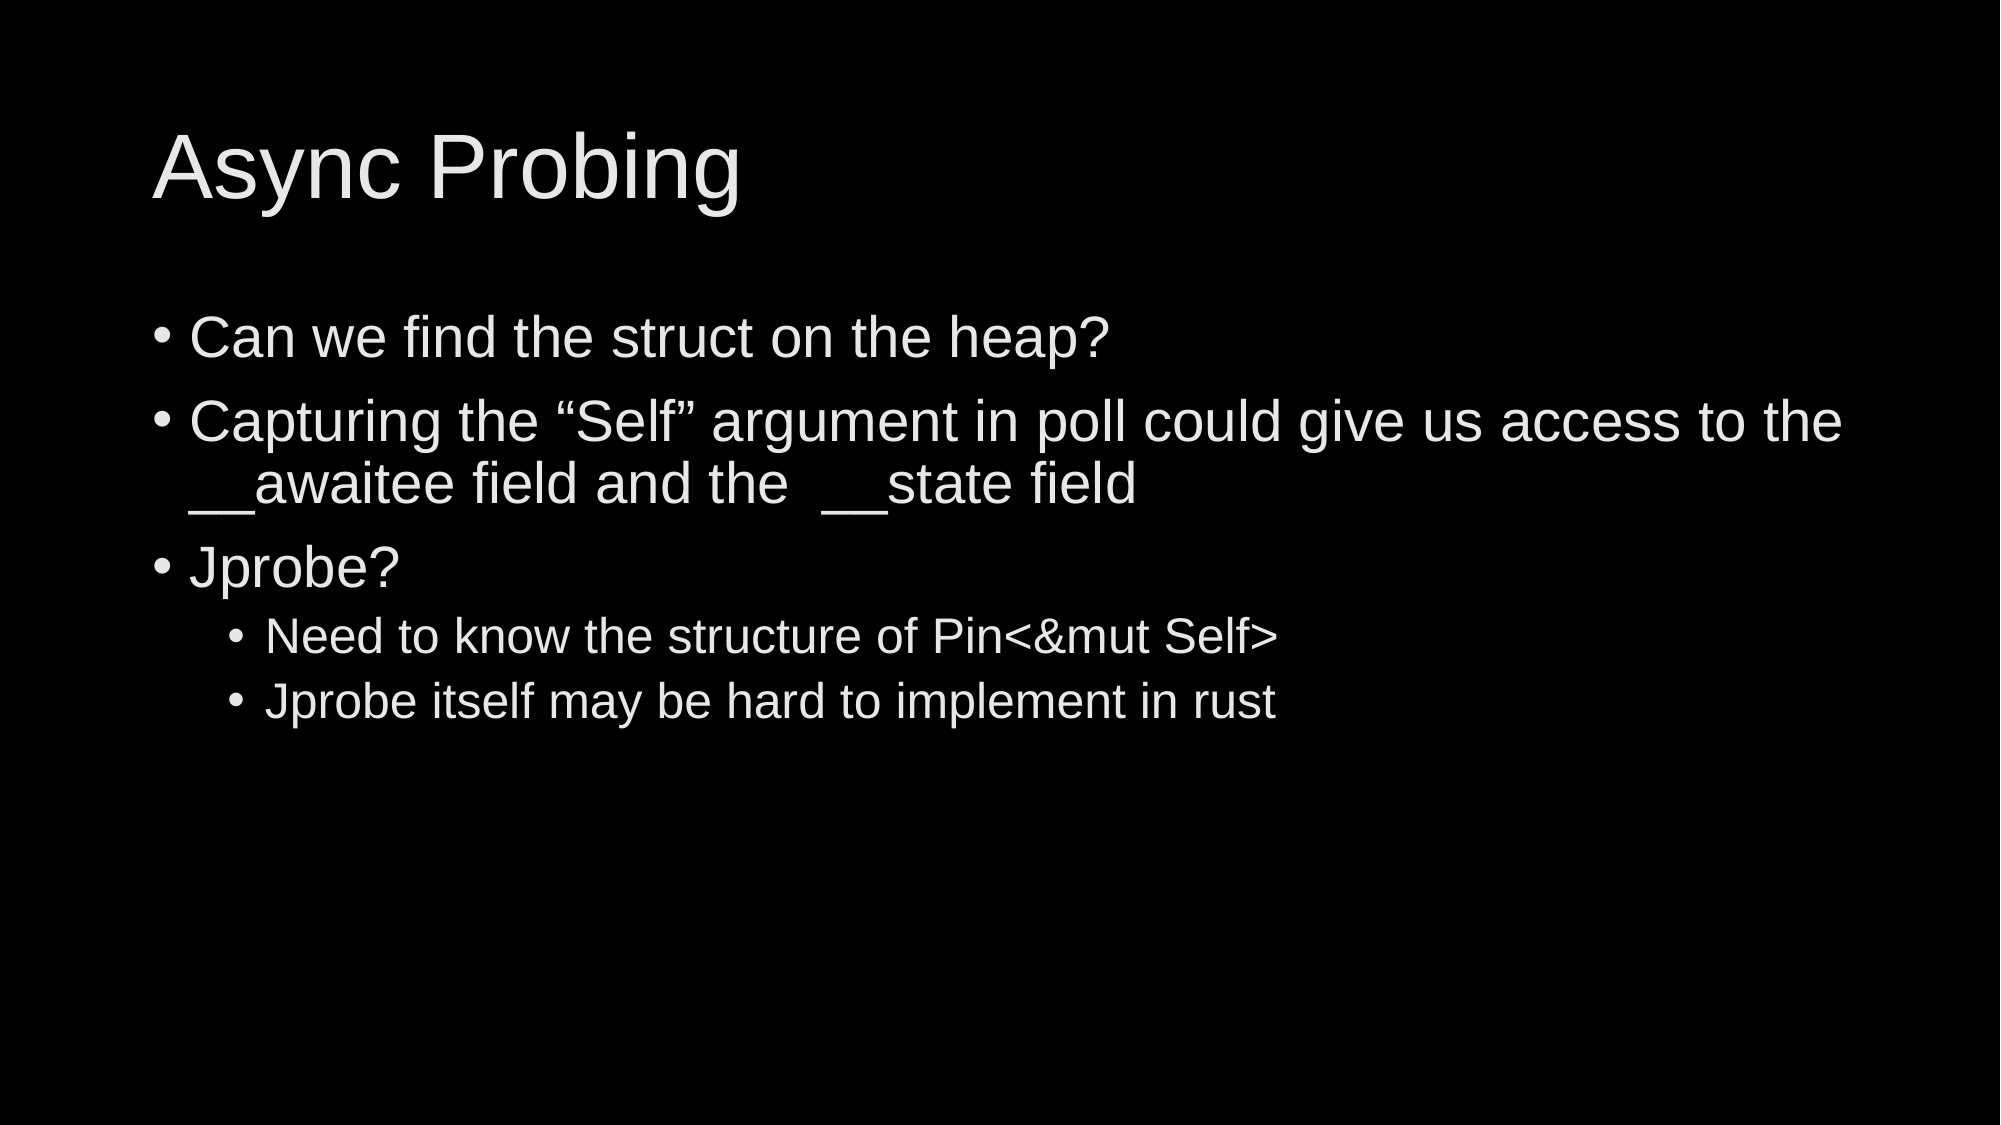

# Async Probing
Can we find the struct on the heap?
Capturing the “Self” argument in poll could give us access to the __awaitee field and the  __state field
Jprobe?
Need to know the structure of Pin<&mut Self>
Jprobe itself may be hard to implement in rust